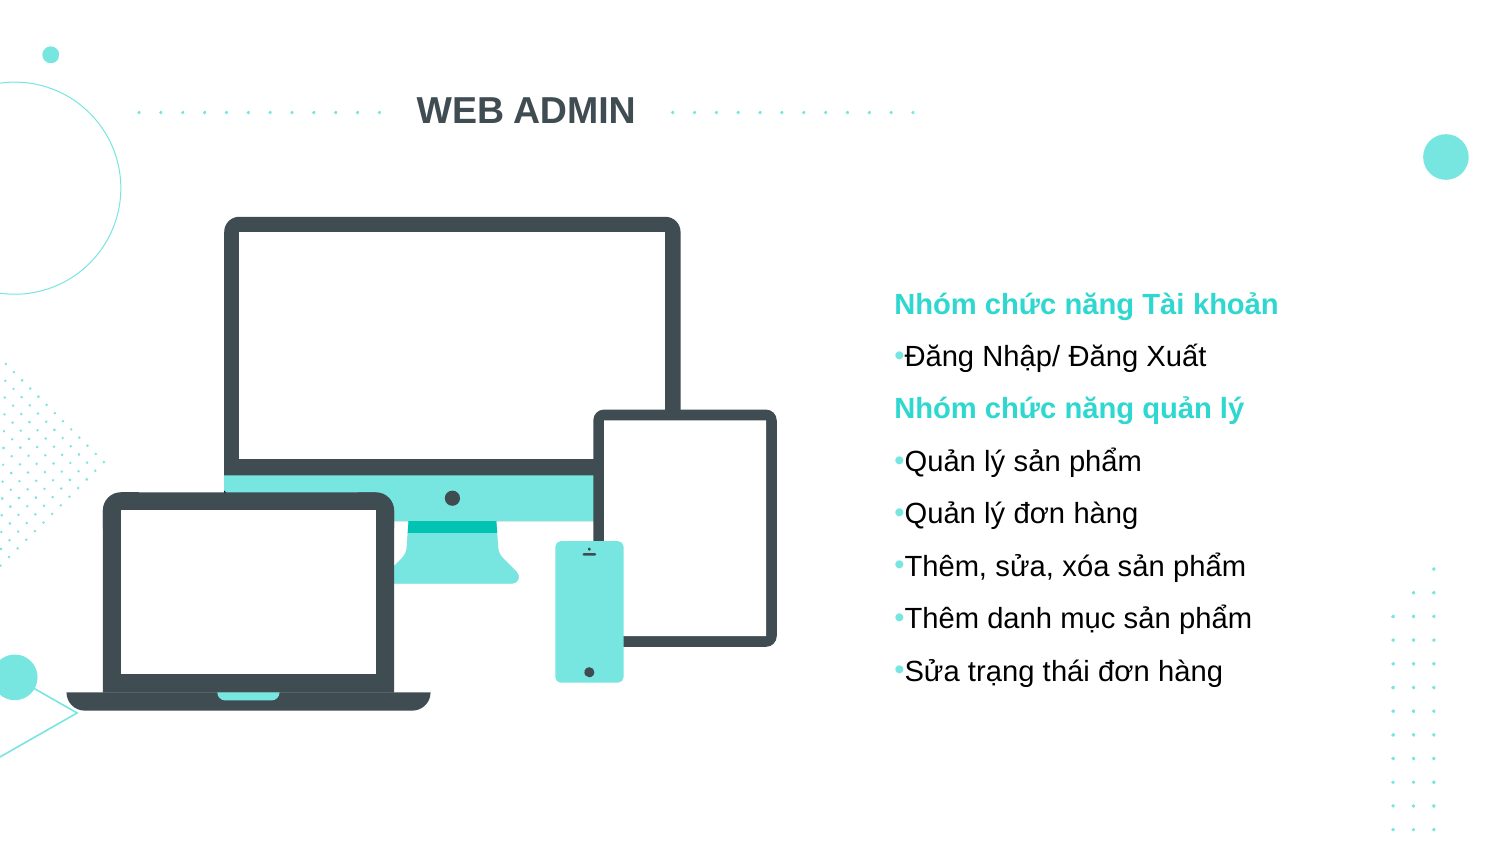

# WEB ADMIN

Nhóm chức năng Tài khoản
Đăng Nhập/ Đăng Xuất
Nhóm chức năng quản lý
Quản lý sản phẩm
Quản lý đơn hàng
Thêm, sửa, xóa sản phẩm
Thêm danh mục sản phẩm
Sửa trạng thái đơn hàng